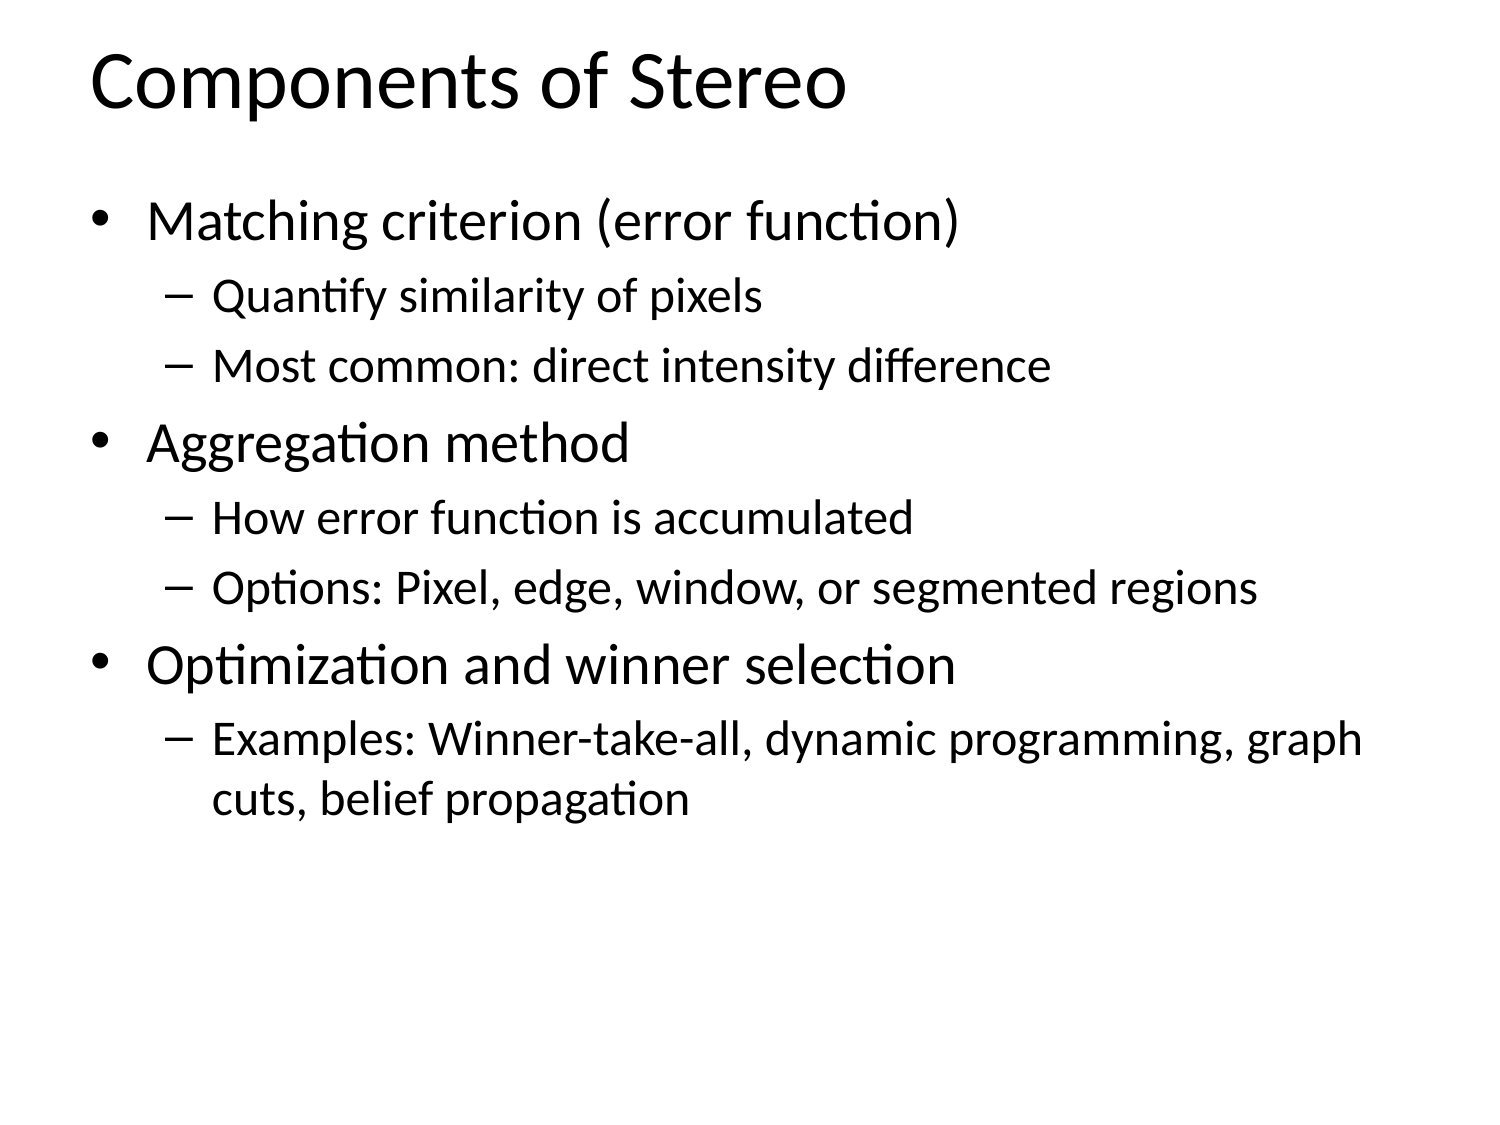

# Components of Stereo
Matching criterion (error function)
Quantify similarity of pixels
Most common: direct intensity difference
Aggregation method
How error function is accumulated
Options: Pixel, edge, window, or segmented regions
Optimization and winner selection
Examples: Winner-take-all, dynamic programming, graph cuts, belief propagation